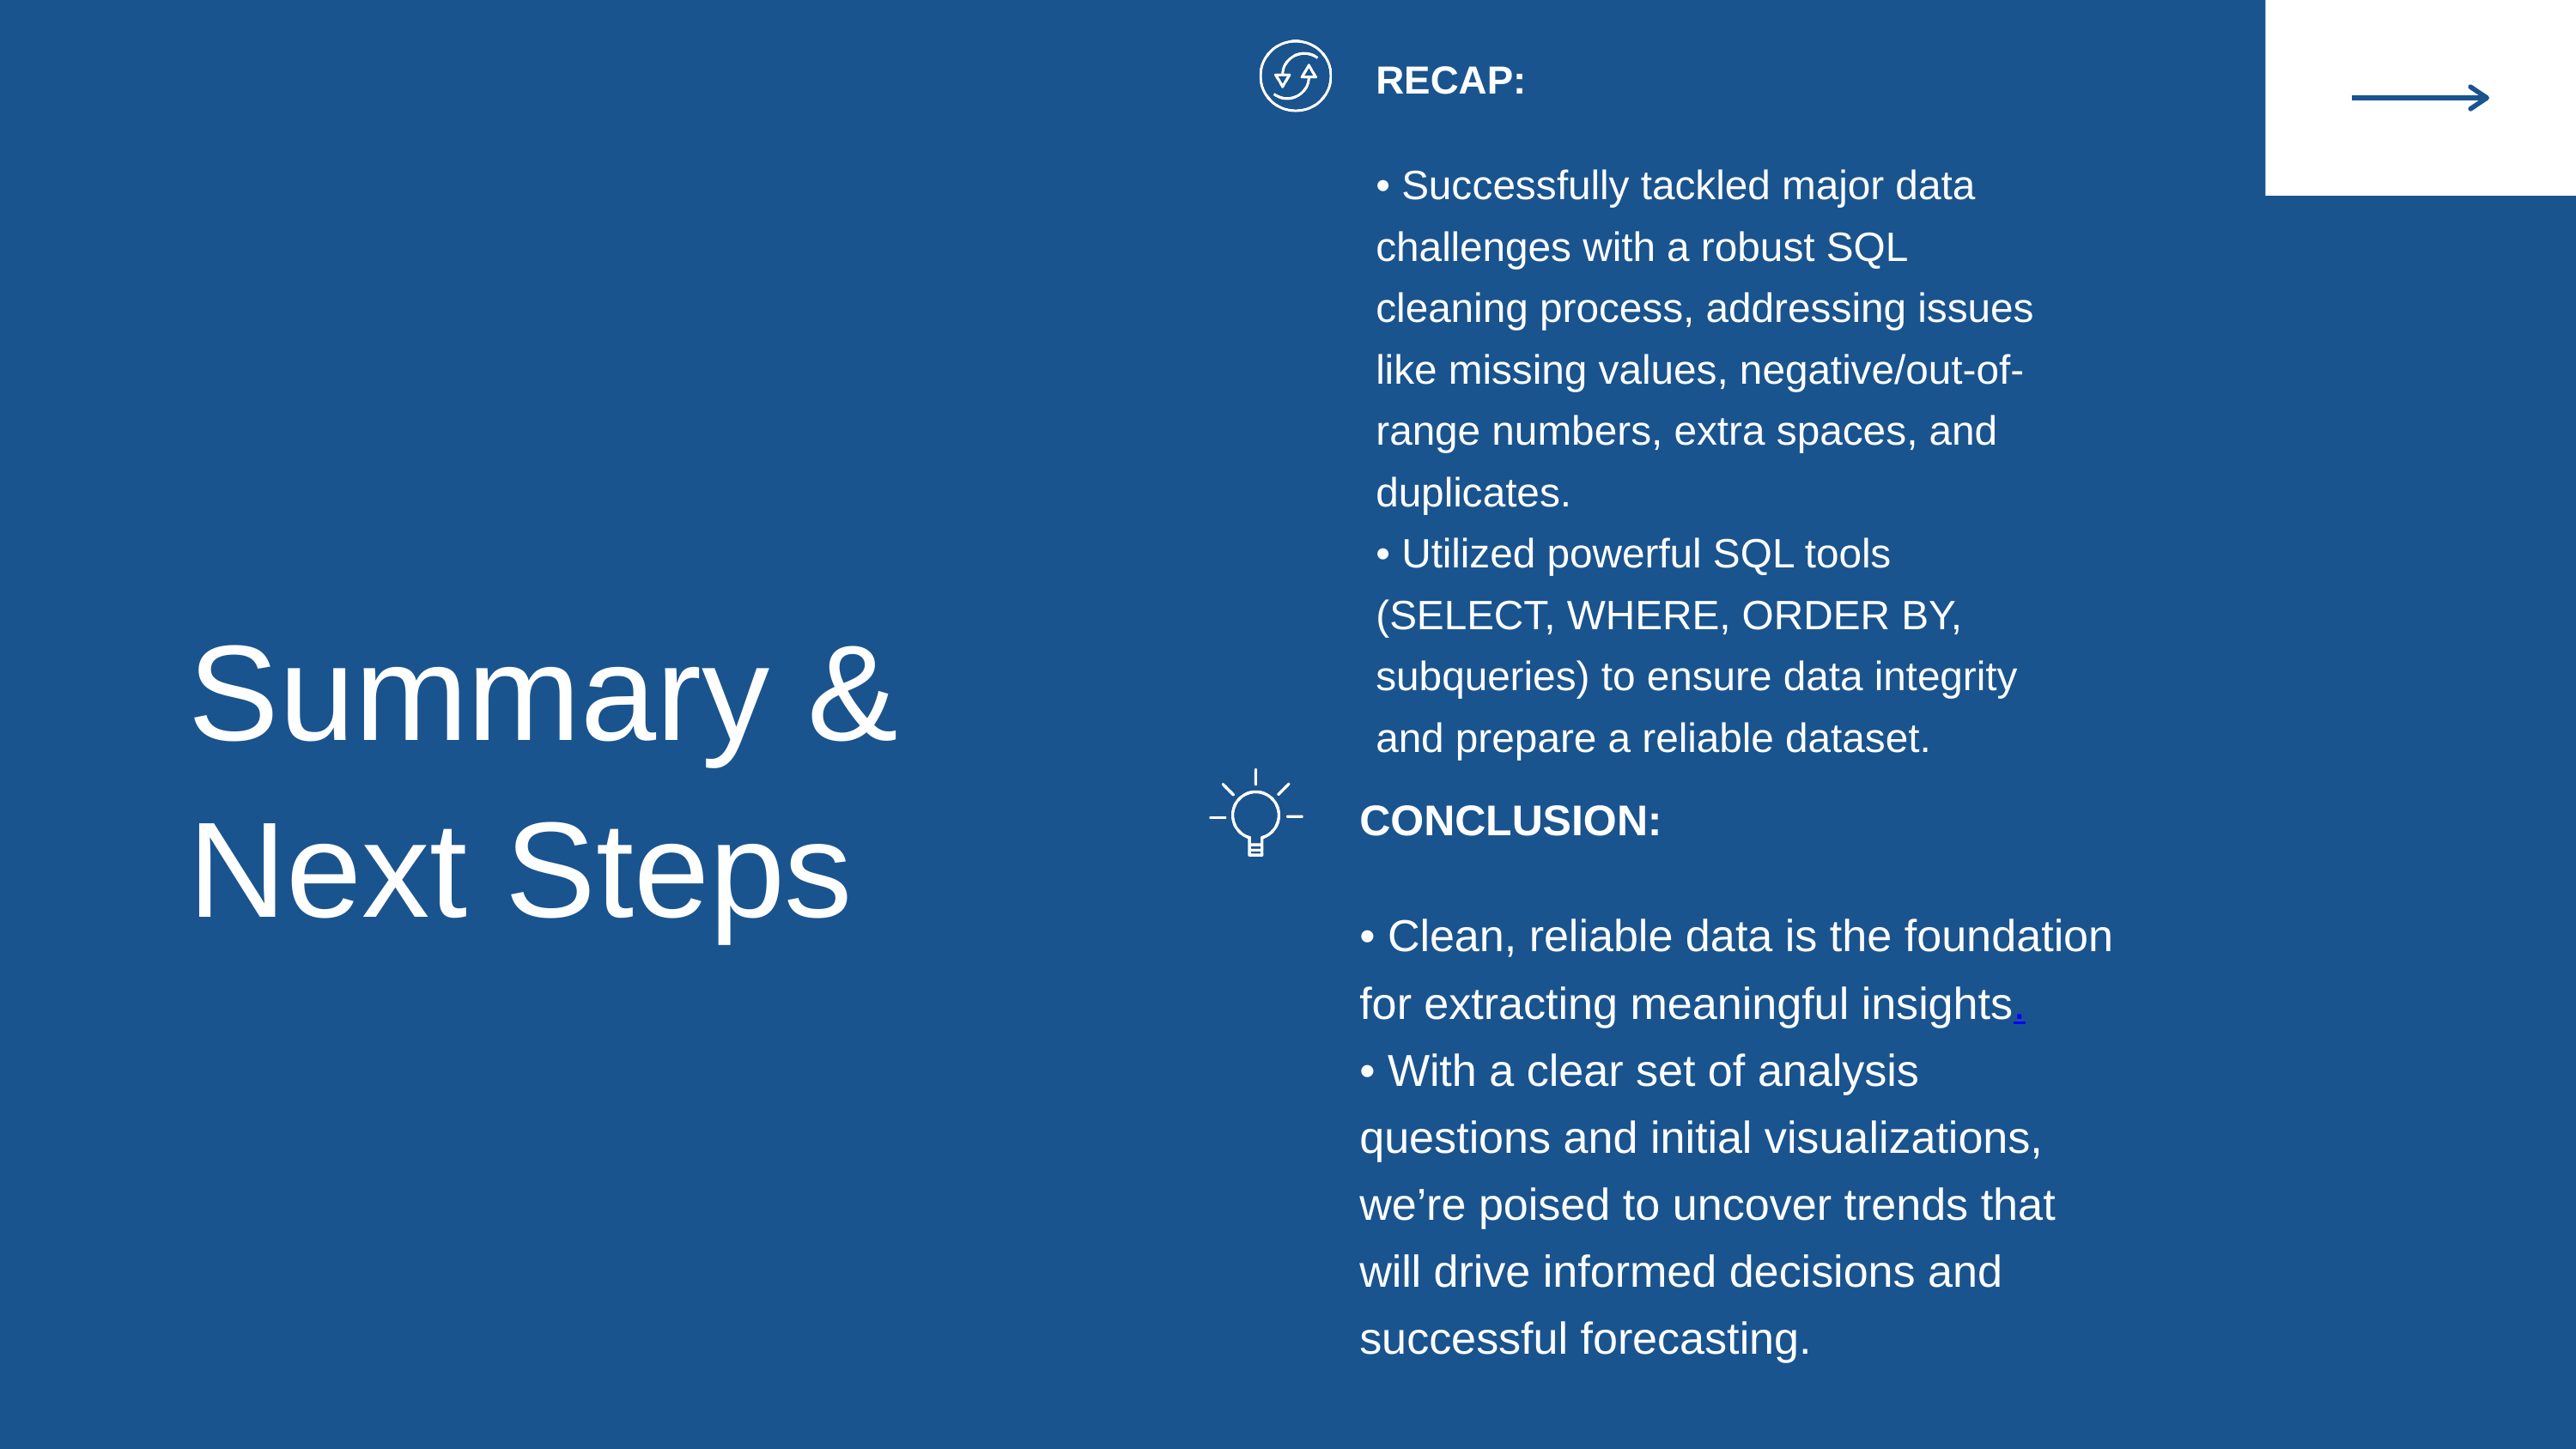

RECAP:
• Successfully tackled major data challenges with a robust SQL cleaning process, addressing issues like missing values, negative/out-of-range numbers, extra spaces, and duplicates.
• Utilized powerful SQL tools (SELECT, WHERE, ORDER BY, subqueries) to ensure data integrity and prepare a reliable dataset.

Summary & Next Steps

CONCLUSION:
• Clean, reliable data is the foundation for extracting meaningful insights.
• With a clear set of analysis questions and initial visualizations, we’re poised to uncover trends that will drive informed decisions and successful forecasting.